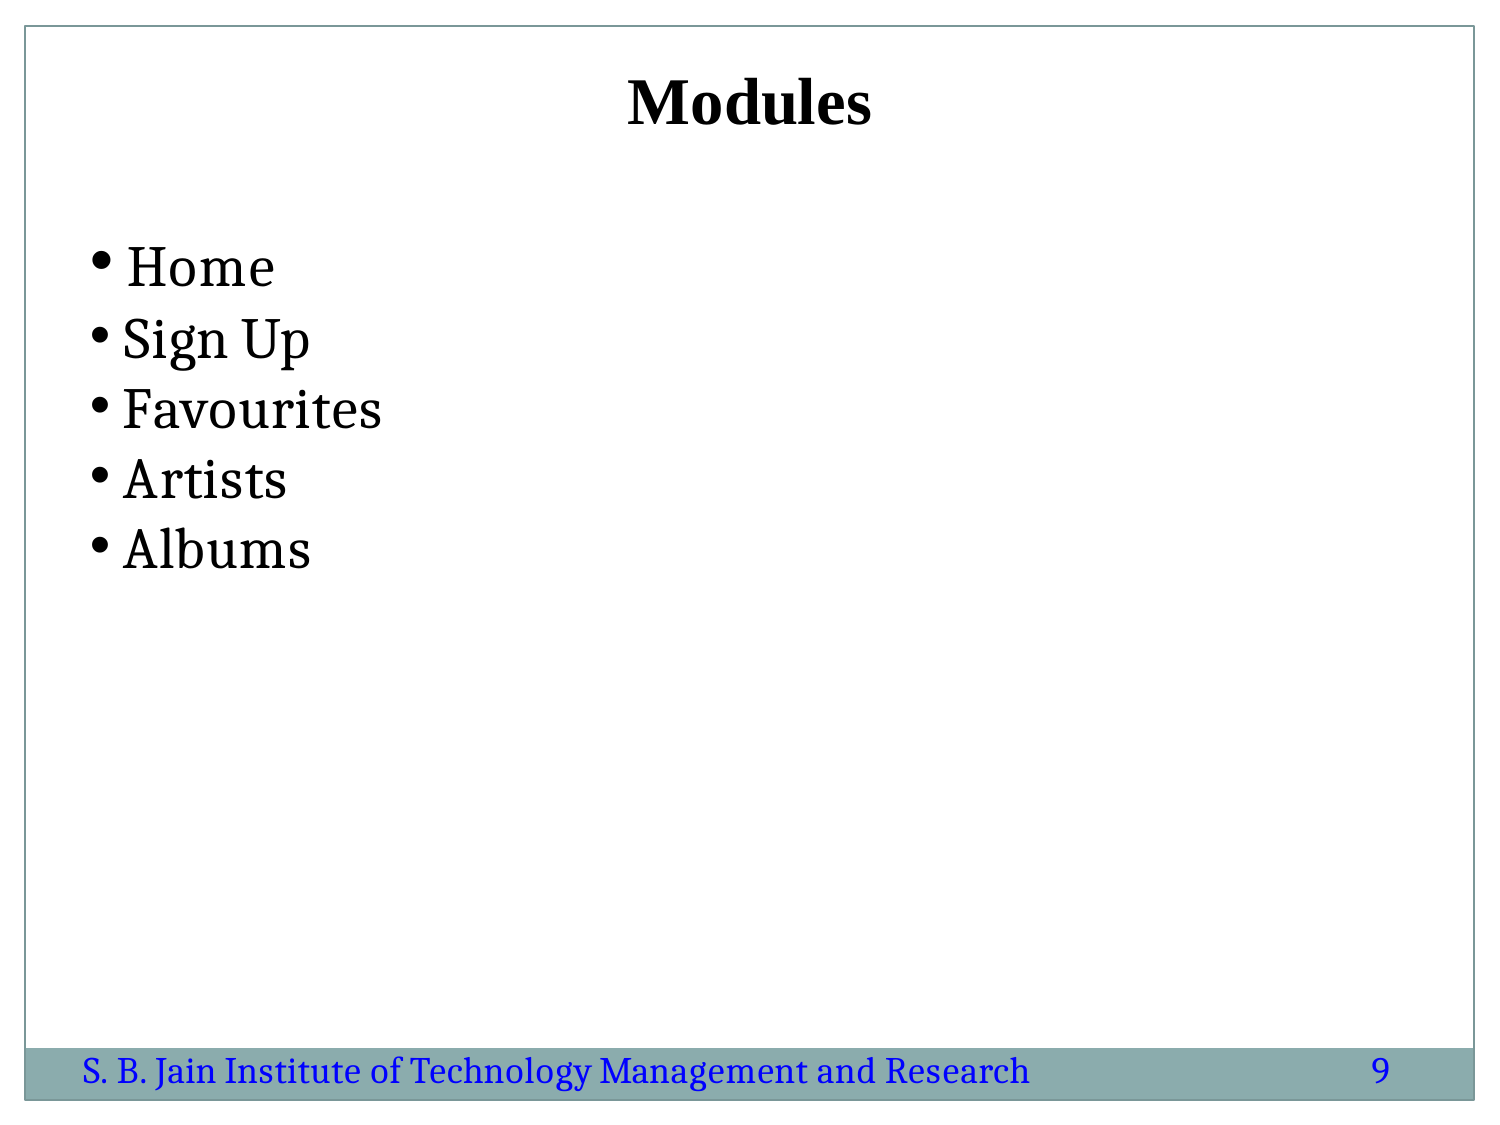

Modules
 Home
 Sign Up
 Favourites
 Artists
 Albums
S. B. Jain Institute of Technology Management and Research
9